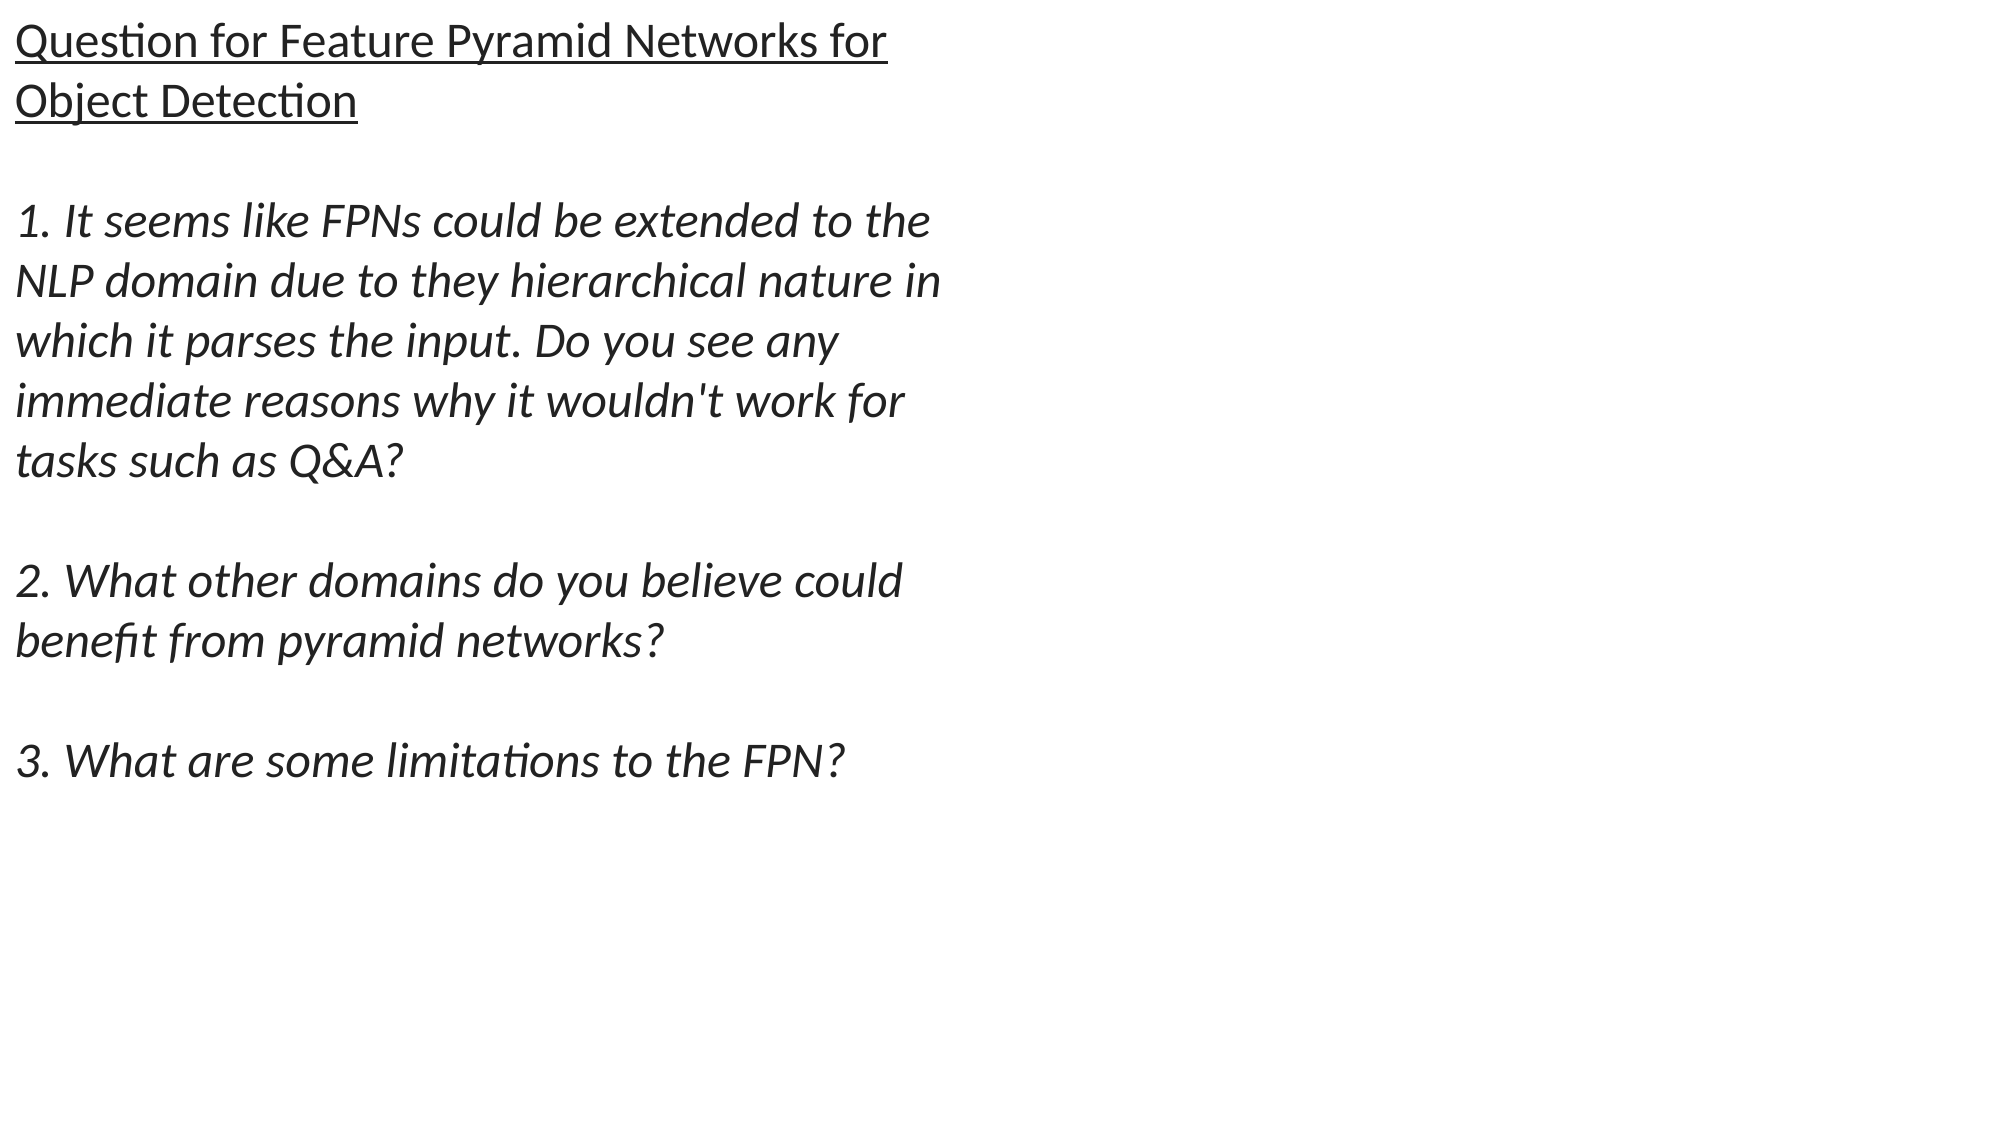

Question for Feature Pyramid Networks for Object Detection
1. It seems like FPNs could be extended to the NLP domain due to they hierarchical nature in which it parses the input. Do you see any immediate reasons why it wouldn't work for tasks such as Q&A?
2. What other domains do you believe could benefit from pyramid networks?
3. What are some limitations to the FPN?